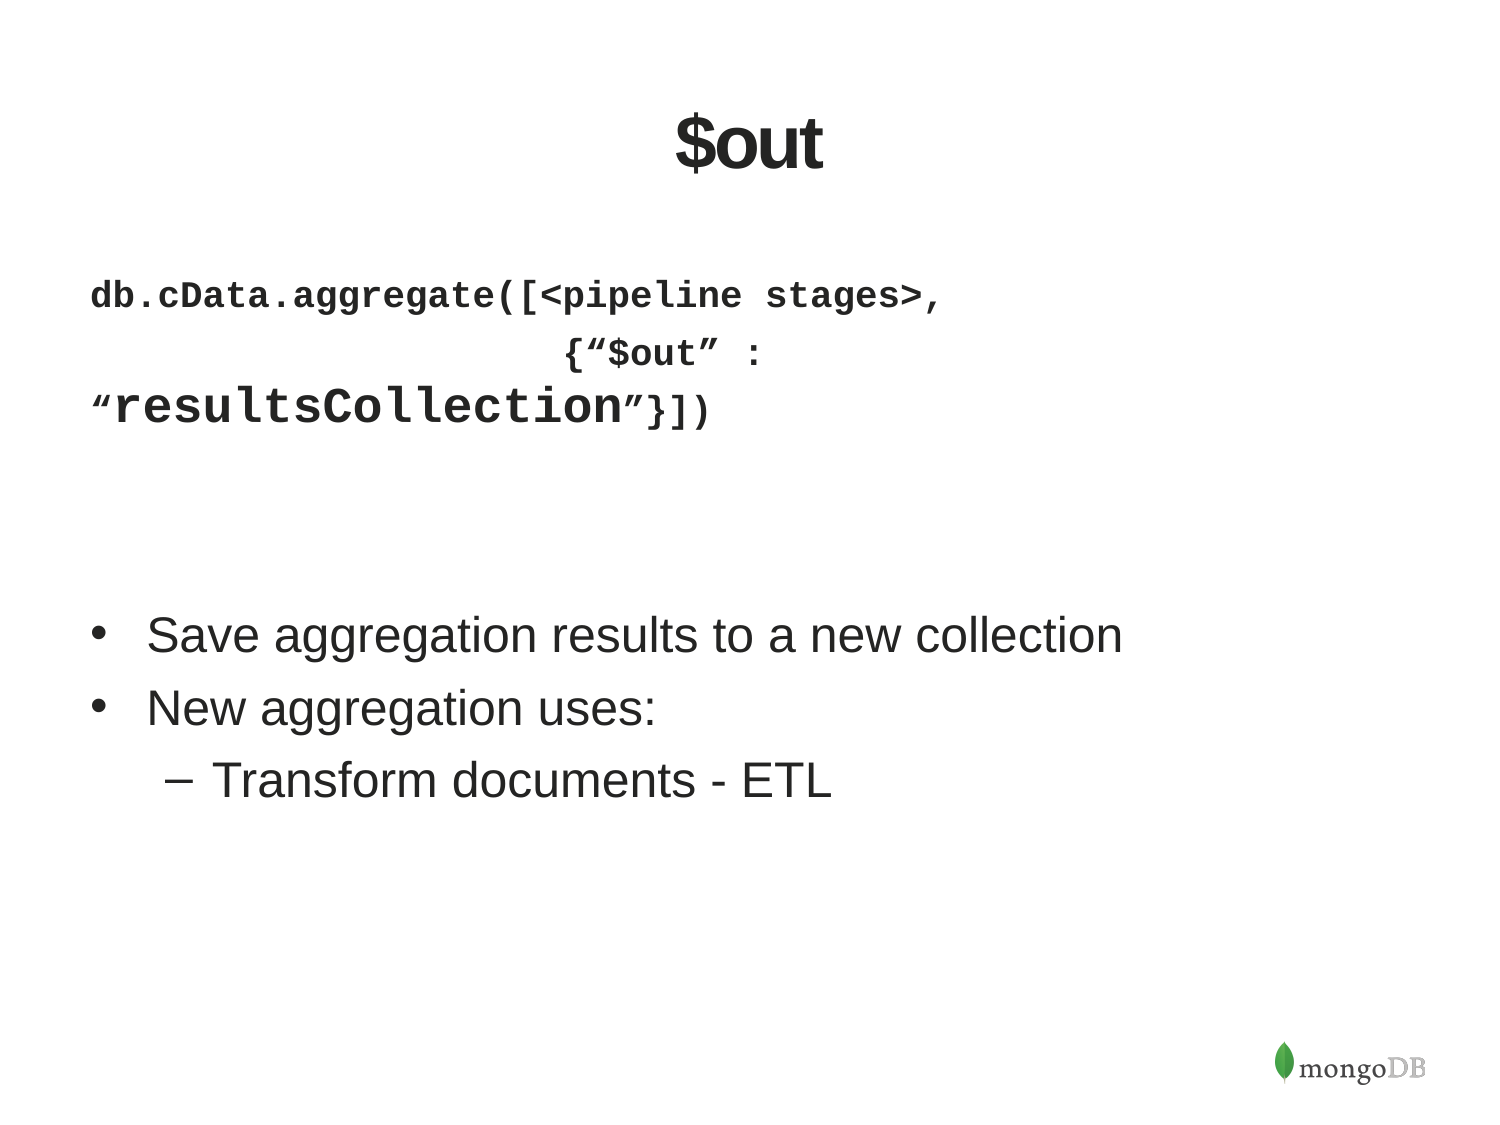

# $out
db.cData.aggregate([<pipeline stages>,
                     {“$out” : “resultsCollection”}])

Save aggregation results to a new collection
New aggregation uses:
Transform documents - ETL